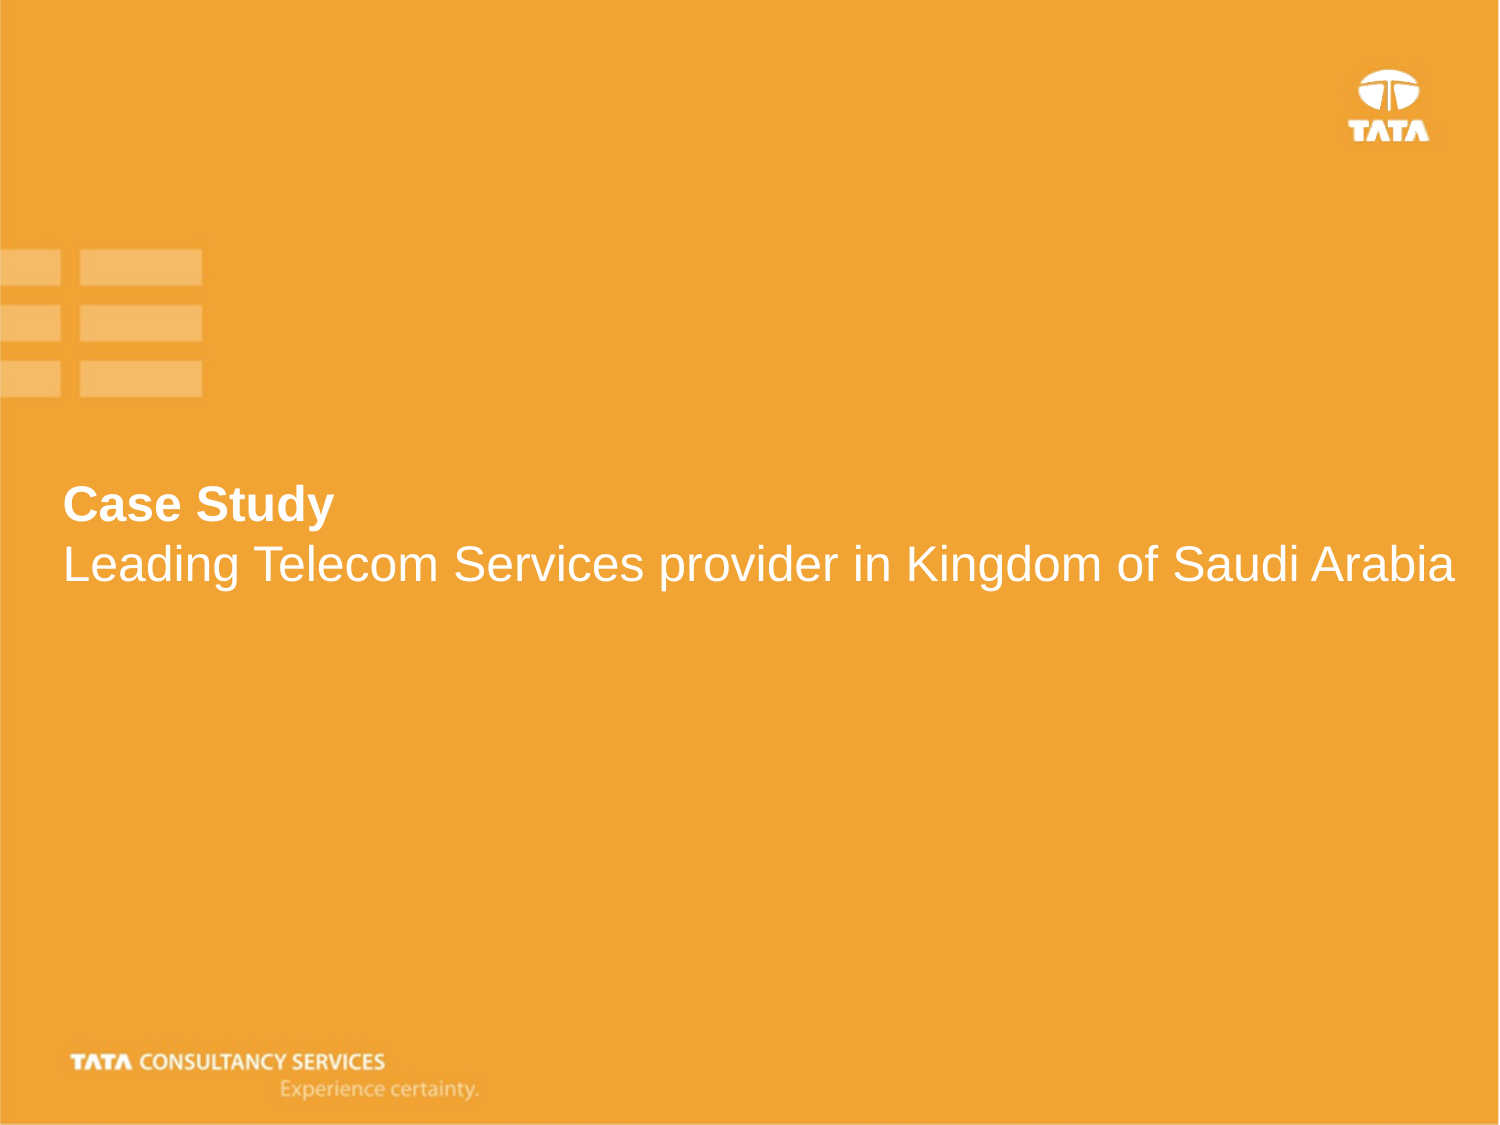

Case Study
Leading Telecom Services provider in Kingdom of Saudi Arabia